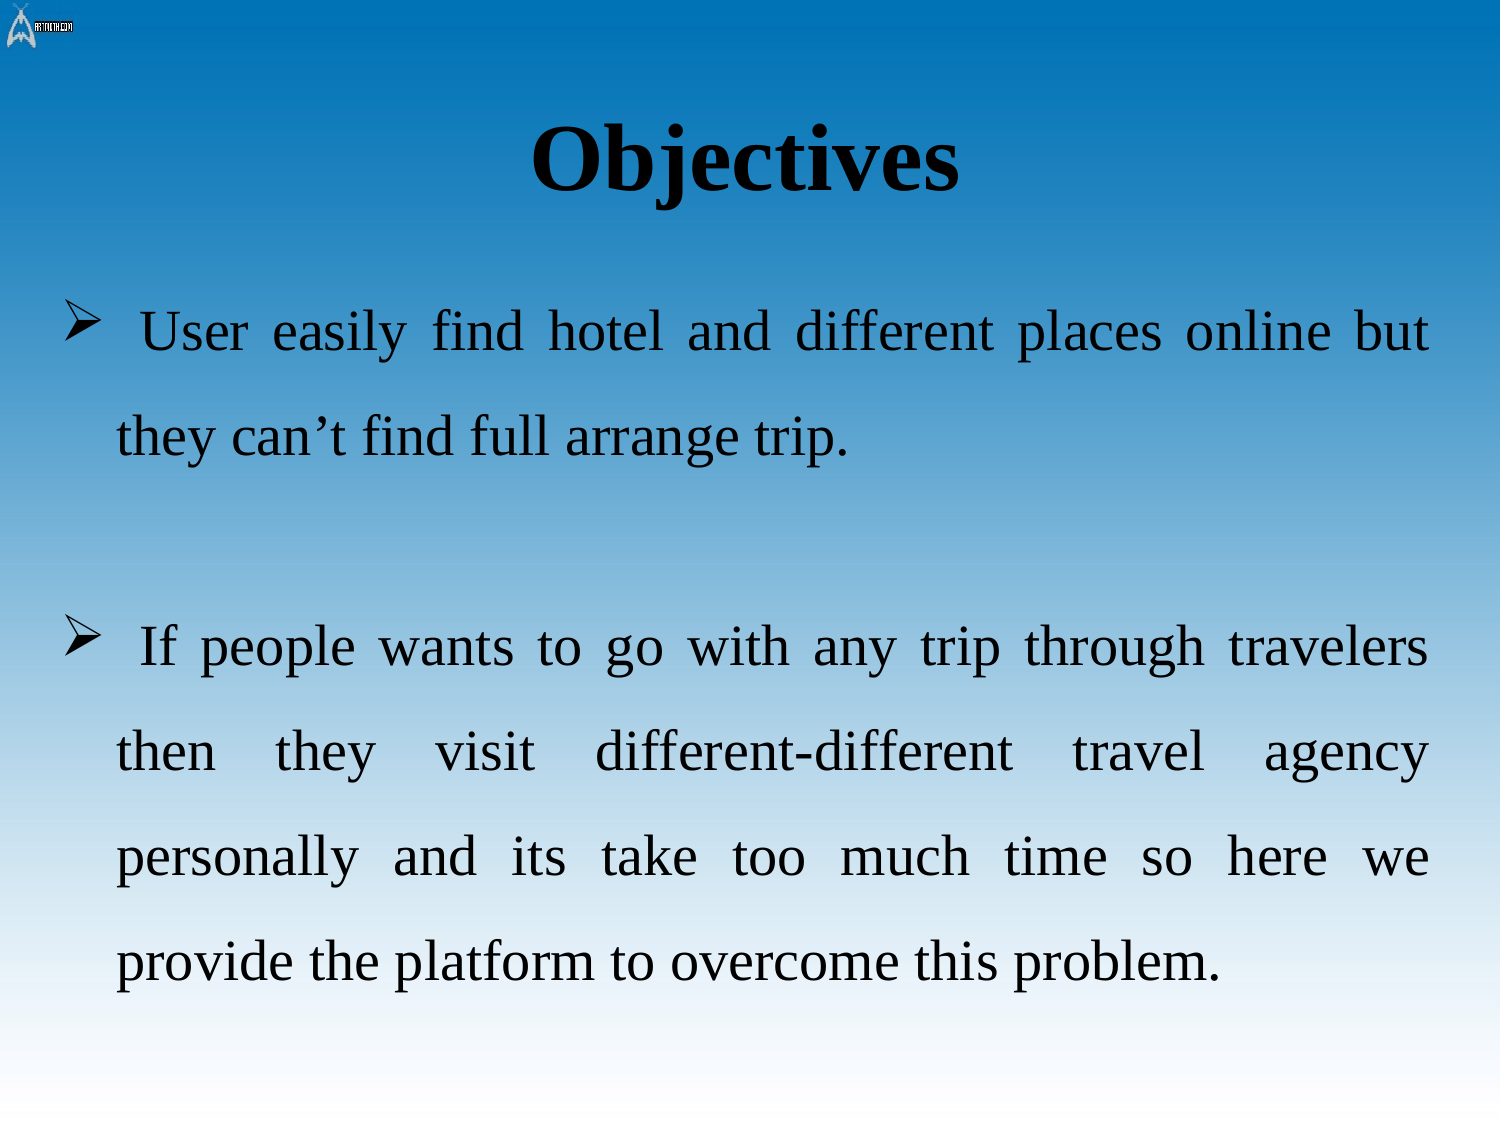

Objectives
 User easily find hotel and different places online but they can’t find full arrange trip.

 If people wants to go with any trip through travelers then they visit different-different travel agency personally and its take too much time so here we provide the platform to overcome this problem.